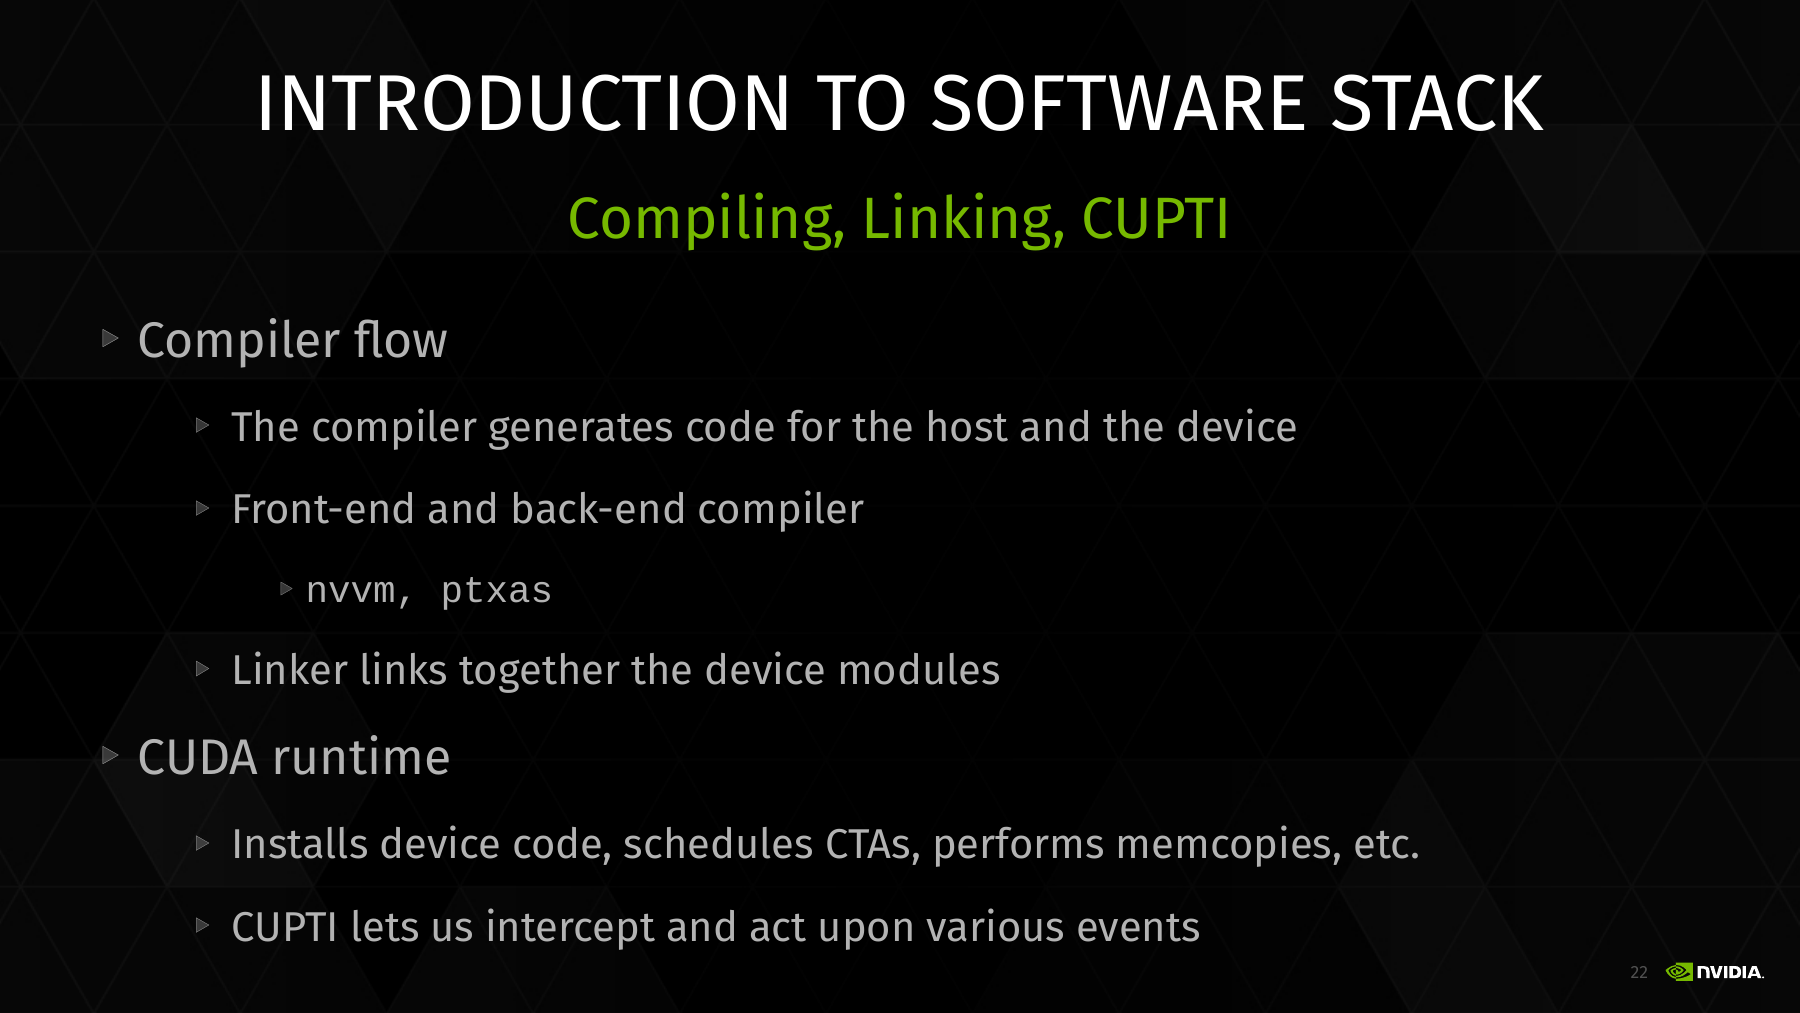

# Introduction to software stack
Compiling, Linking, CUPTI
Compiler flow
The compiler generates code for the host and the device
Front-end and back-end compiler
nvvm, ptxas
Linker links together the device modules
CUDA runtime
Installs device code, schedules CTAs, performs memcopies, etc.
CUPTI lets us intercept and act upon various events